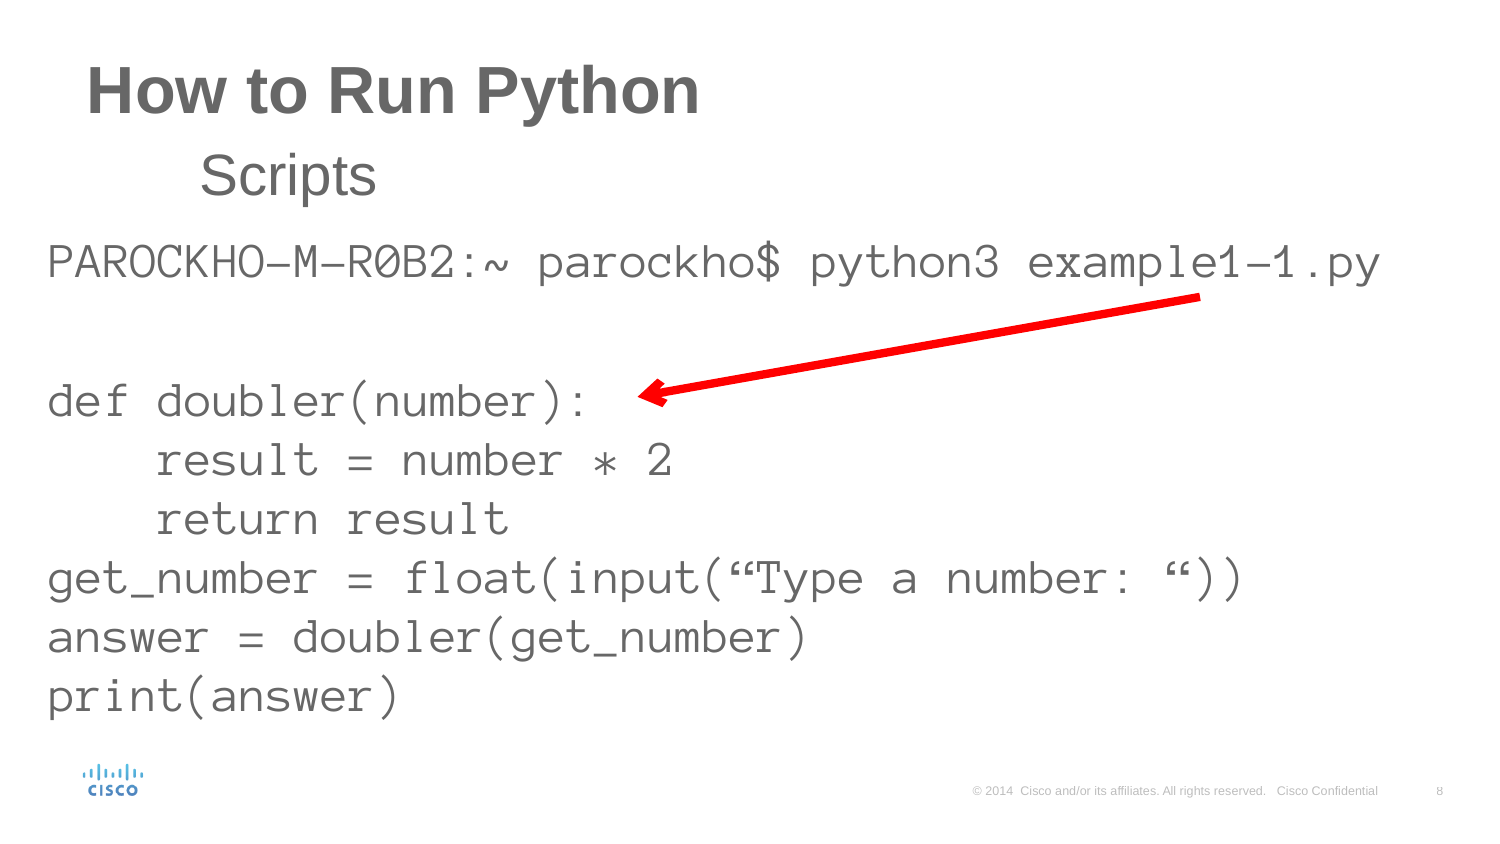

# How to Run Python
	Scripts
PAROCKHO-M-R0B2:~ parockho$ python3 example1-1.py

def doubler(number):
    result = number * 2
    return result
get_number = float(input(“Type a number: “))
answer = doubler(get_number)
print(answer)